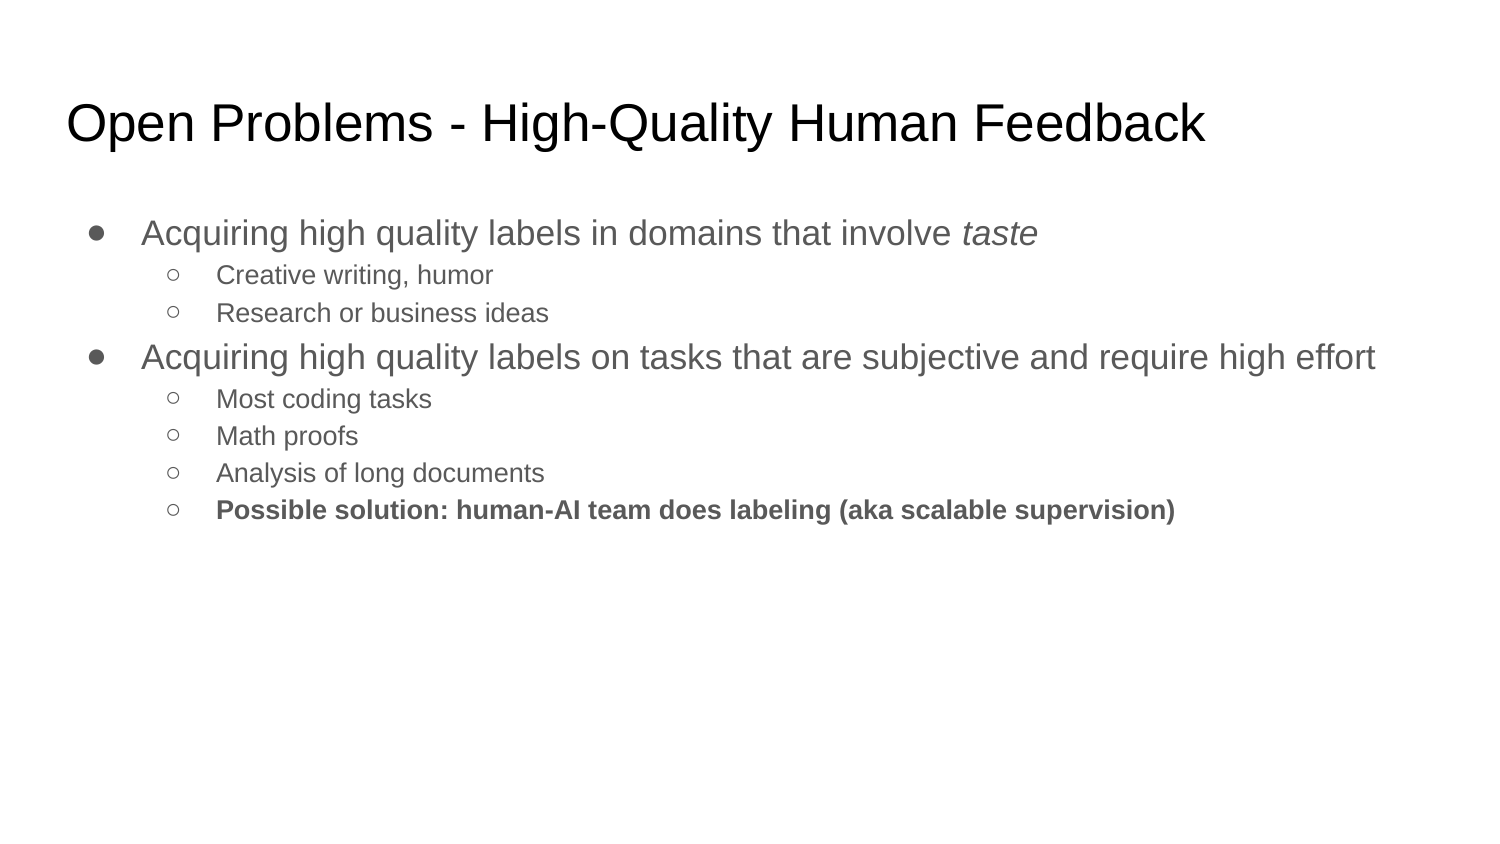

# Open Problems - High-Quality Human Feedback
Acquiring high quality labels in domains that involve taste
Creative writing, humor
Research or business ideas
Acquiring high quality labels on tasks that are subjective and require high effort
Most coding tasks
Math proofs
Analysis of long documents
Possible solution: human-AI team does labeling (aka scalable supervision)